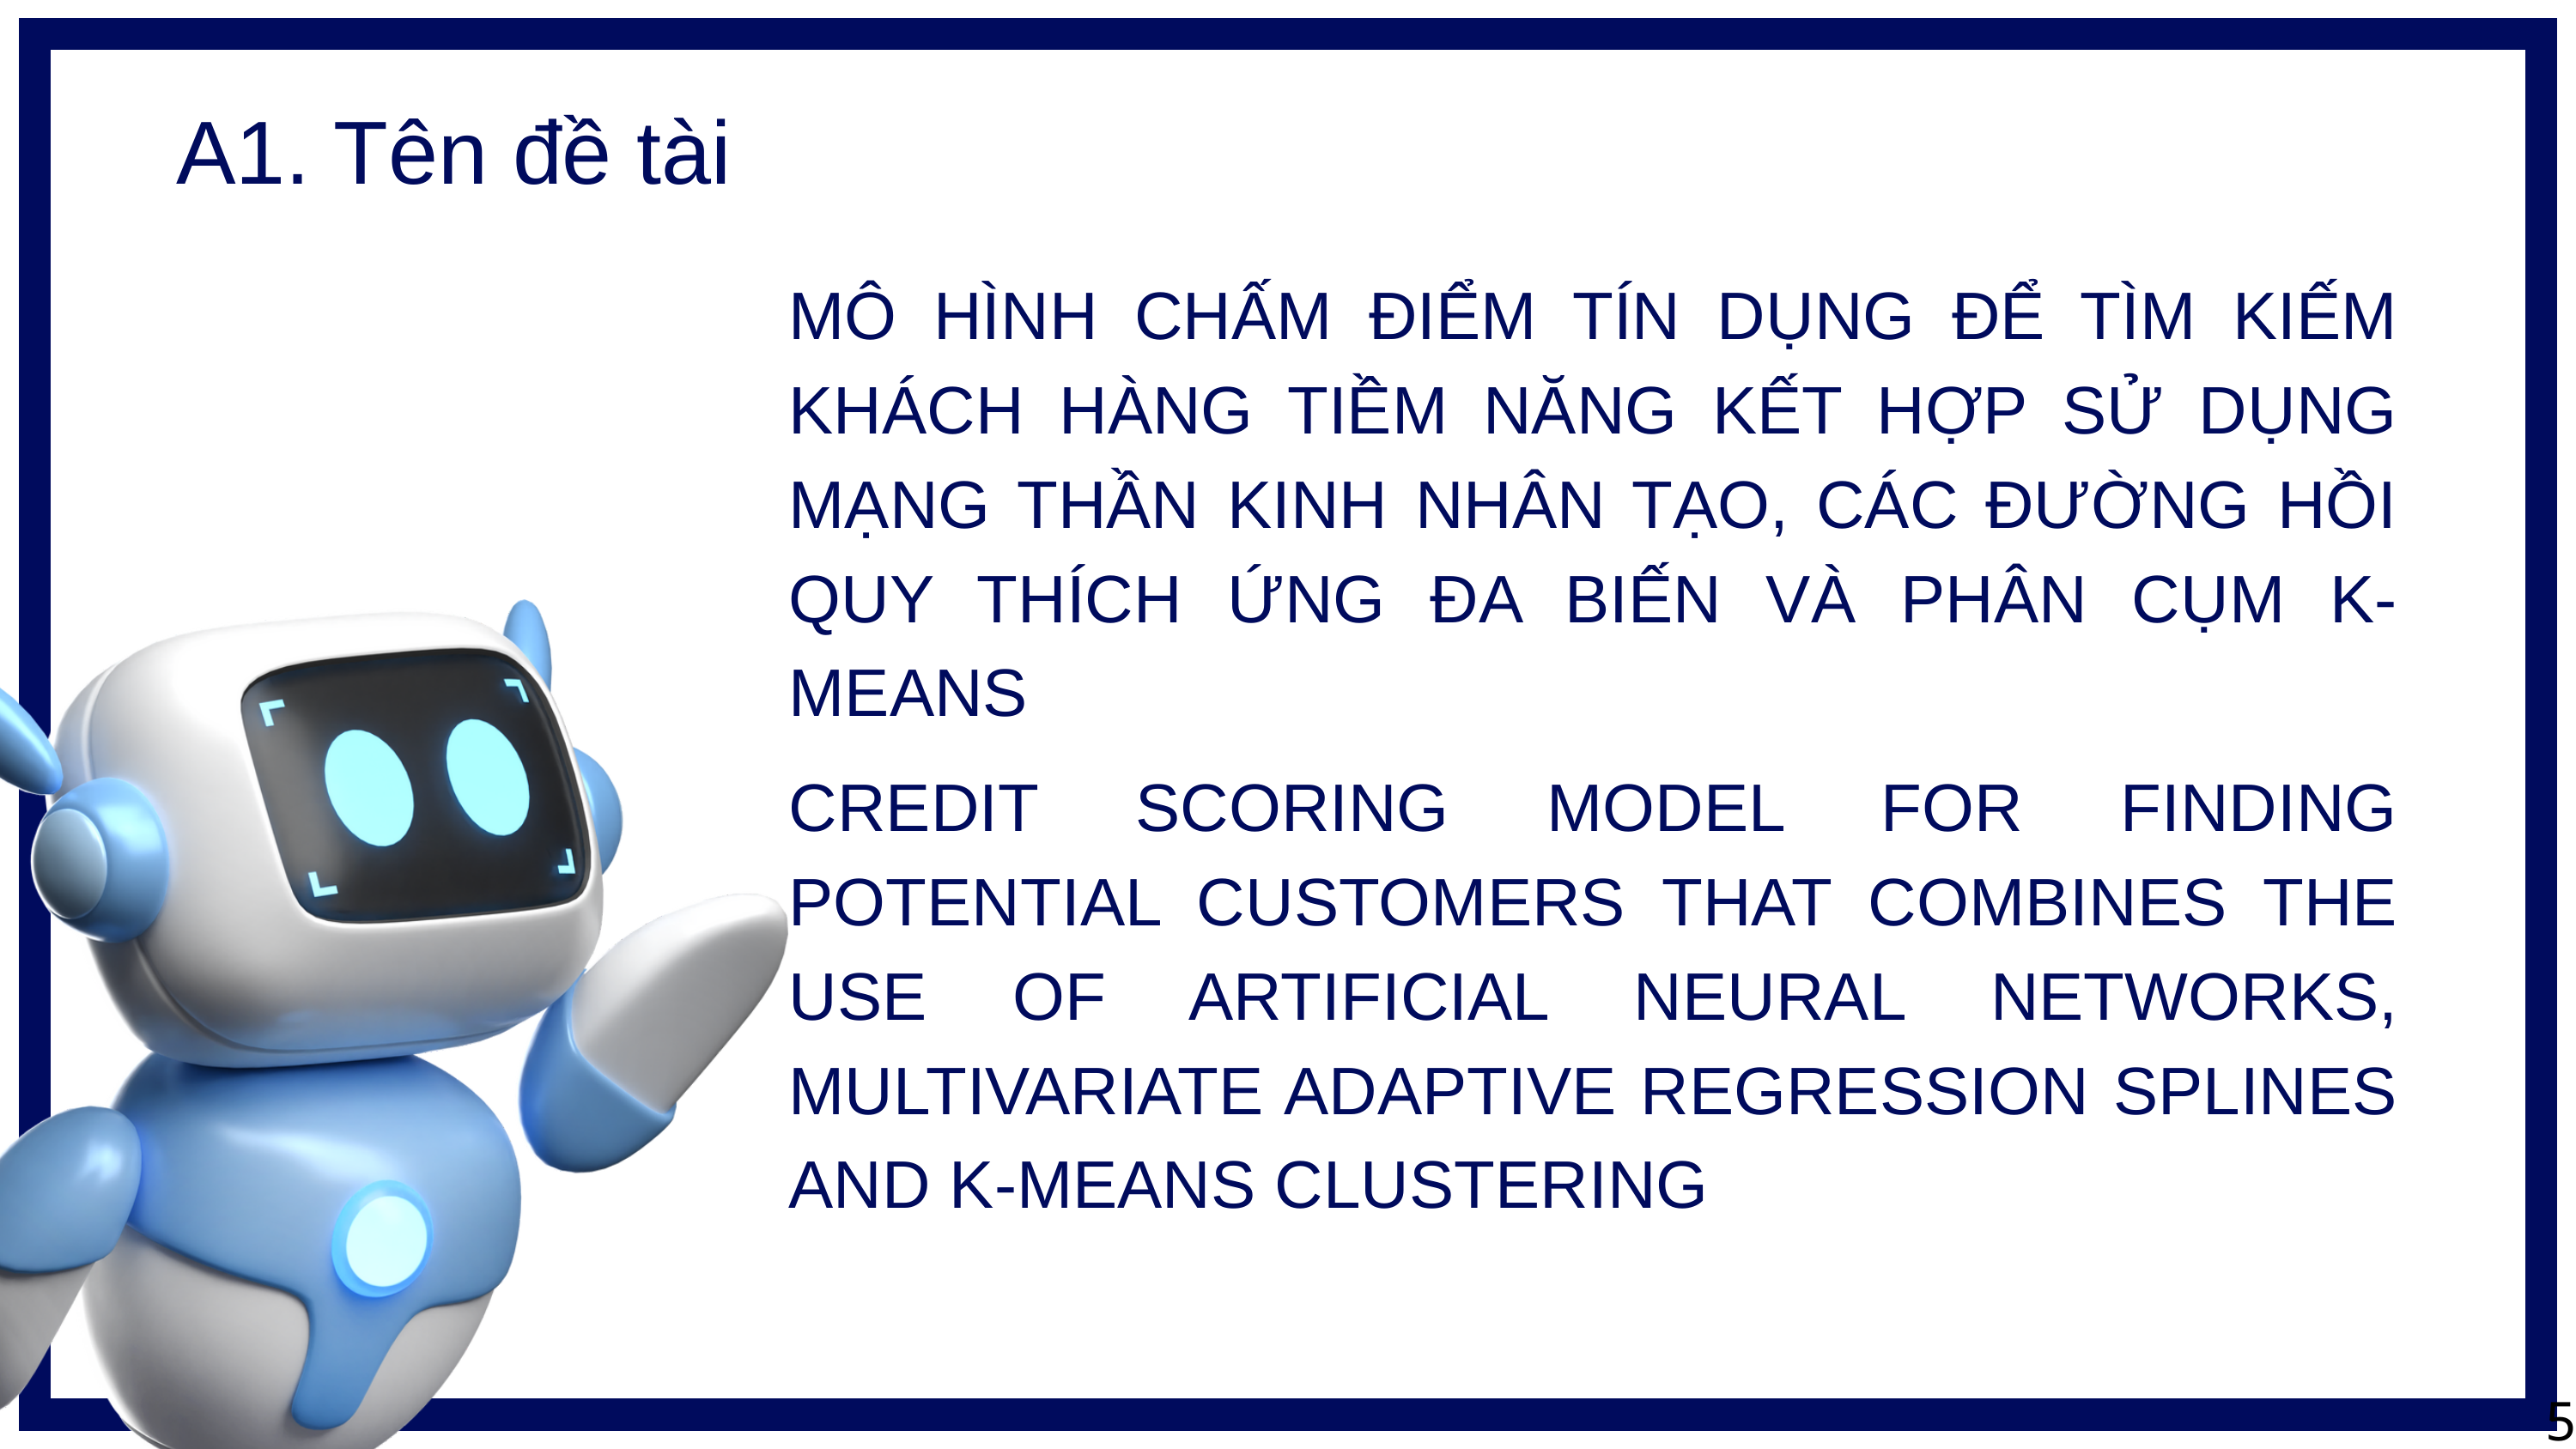

A1. Tên đề tài
MÔ HÌNH CHẤM ĐIỂM TÍN DỤNG ĐỂ TÌM KIẾM KHÁCH HÀNG TIỀM NĂNG KẾT HỢP SỬ DỤNG MẠNG THẦN KINH NHÂN TẠO, CÁC ĐƯỜNG HỒI QUY THÍCH ỨNG ĐA BIẾN VÀ PHÂN CỤM K-MEANS

CREDIT SCORING MODEL FOR FINDING POTENTIAL CUSTOMERS THAT COMBINES THE USE OF ARTIFICIAL NEURAL NETWORKS, MULTIVARIATE ADAPTIVE REGRESSION SPLINES AND K-MEANS CLUSTERING

5